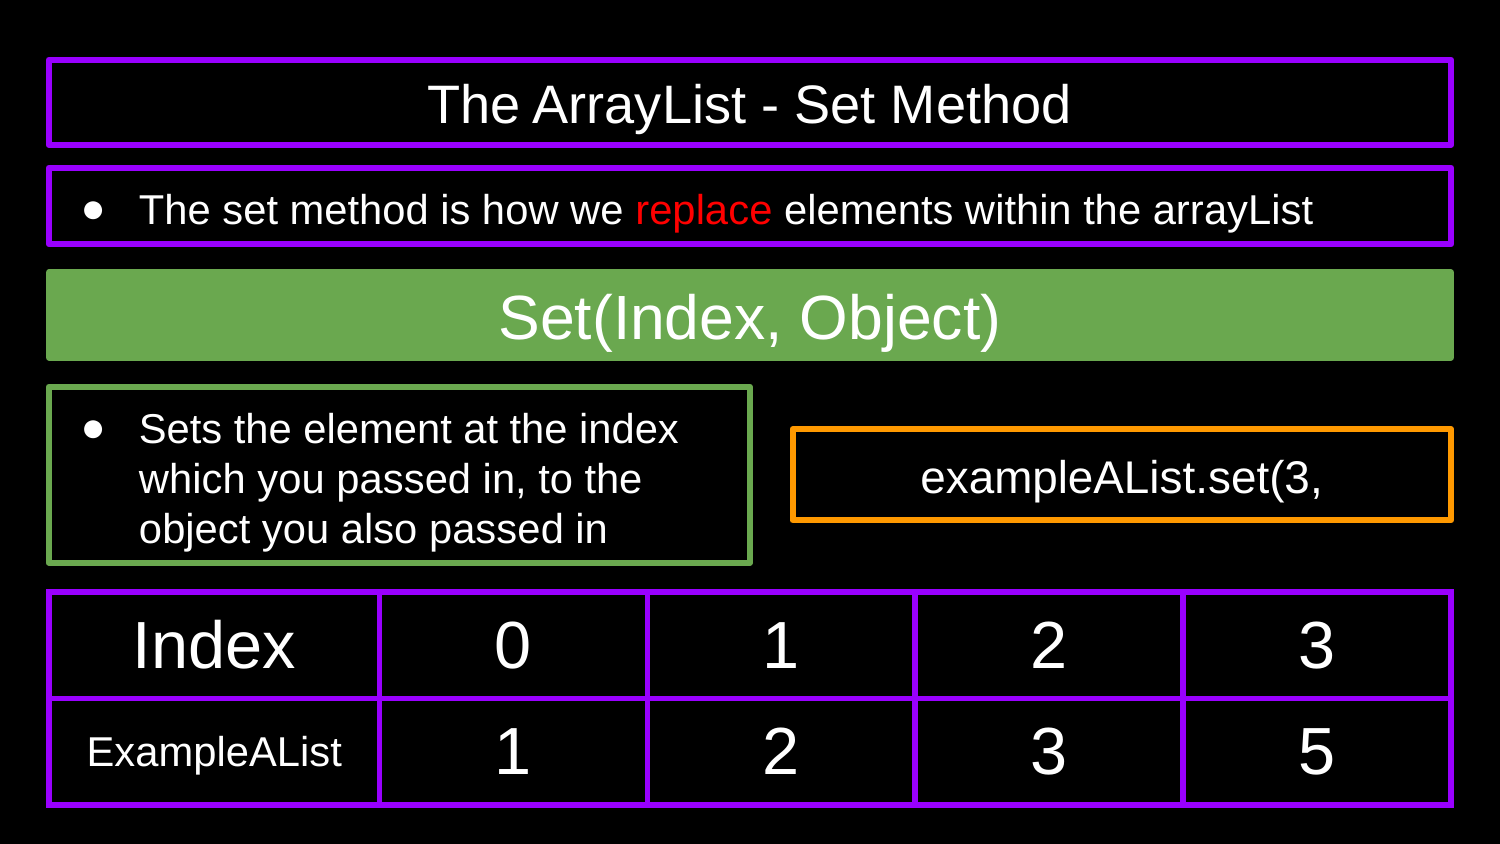

# The ArrayList - Set Method
The set method is how we replace elements within the arrayList
Set(Index, Object)
Sets the element at the index which you passed in, to the object you also passed in
exampleAList.set(3,
| Index | 0 | 1 | 2 | 3 |
| --- | --- | --- | --- | --- |
| ExampleAList | 1 | 2 | 3 | 5 |